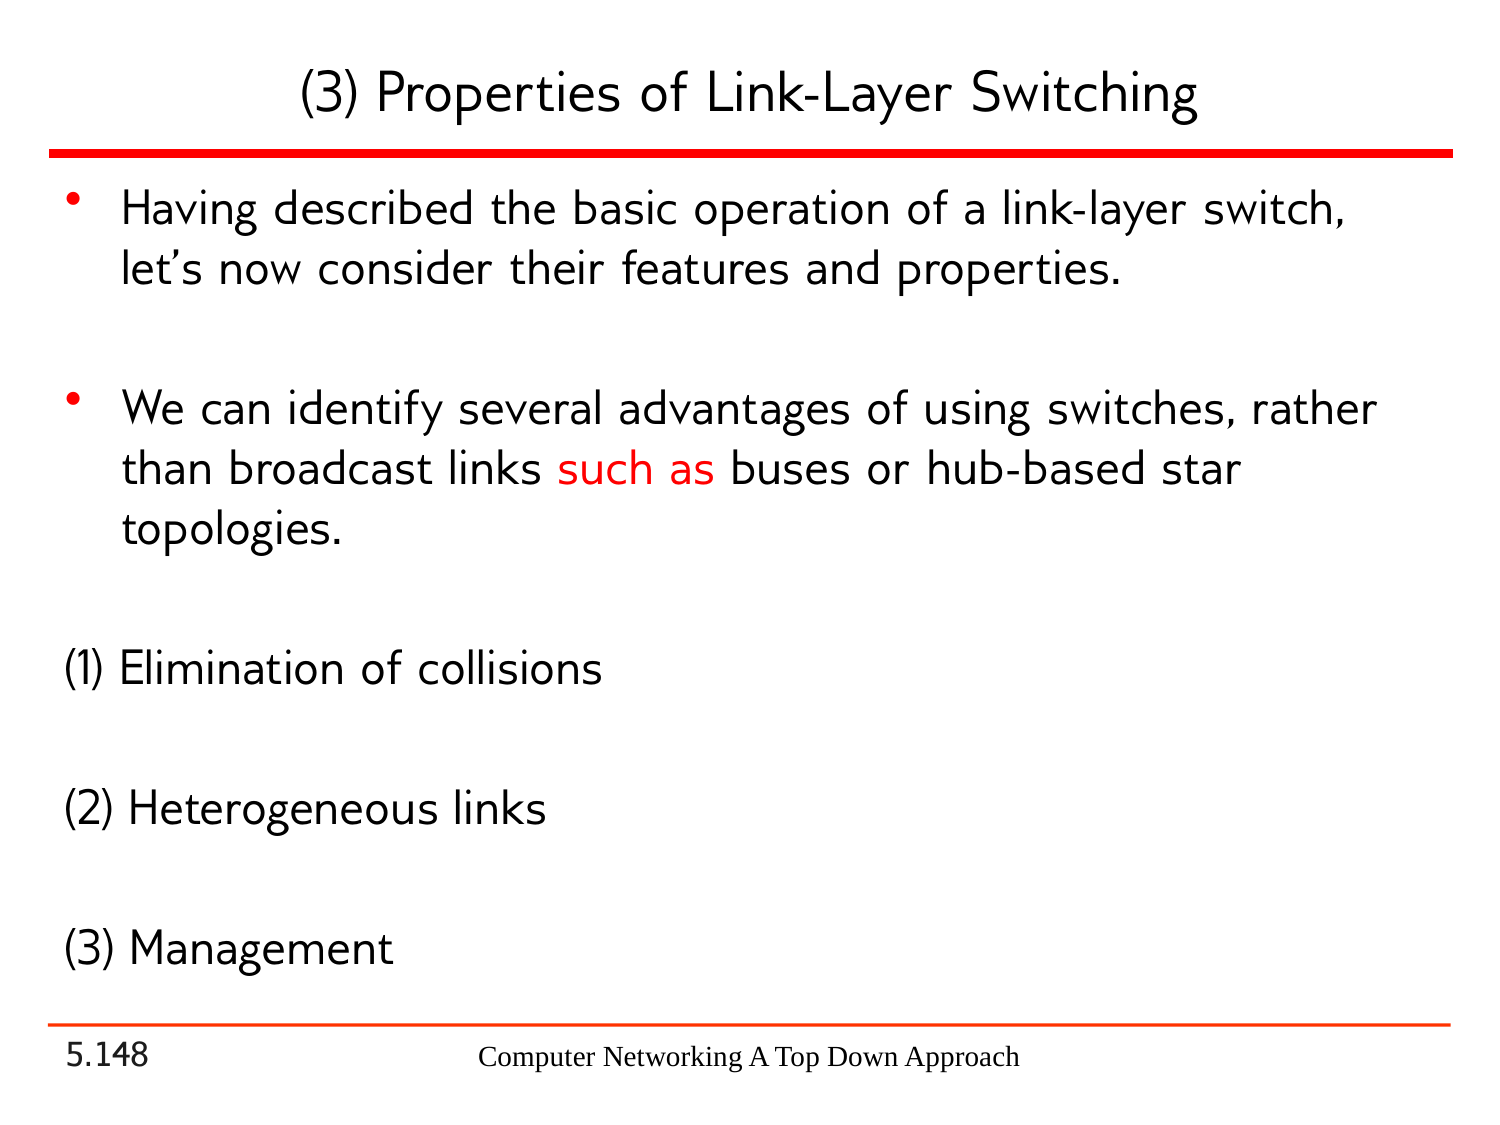

# (3) Properties of Link-Layer Switching
Having described the basic operation of a link-layer switch, let’s now consider their features and properties.

We can identify several advantages of using switches, rather than broadcast links such as buses or hub-based star topologies.

(1) Elimination of collisions

(2) Heterogeneous links

(3) Management